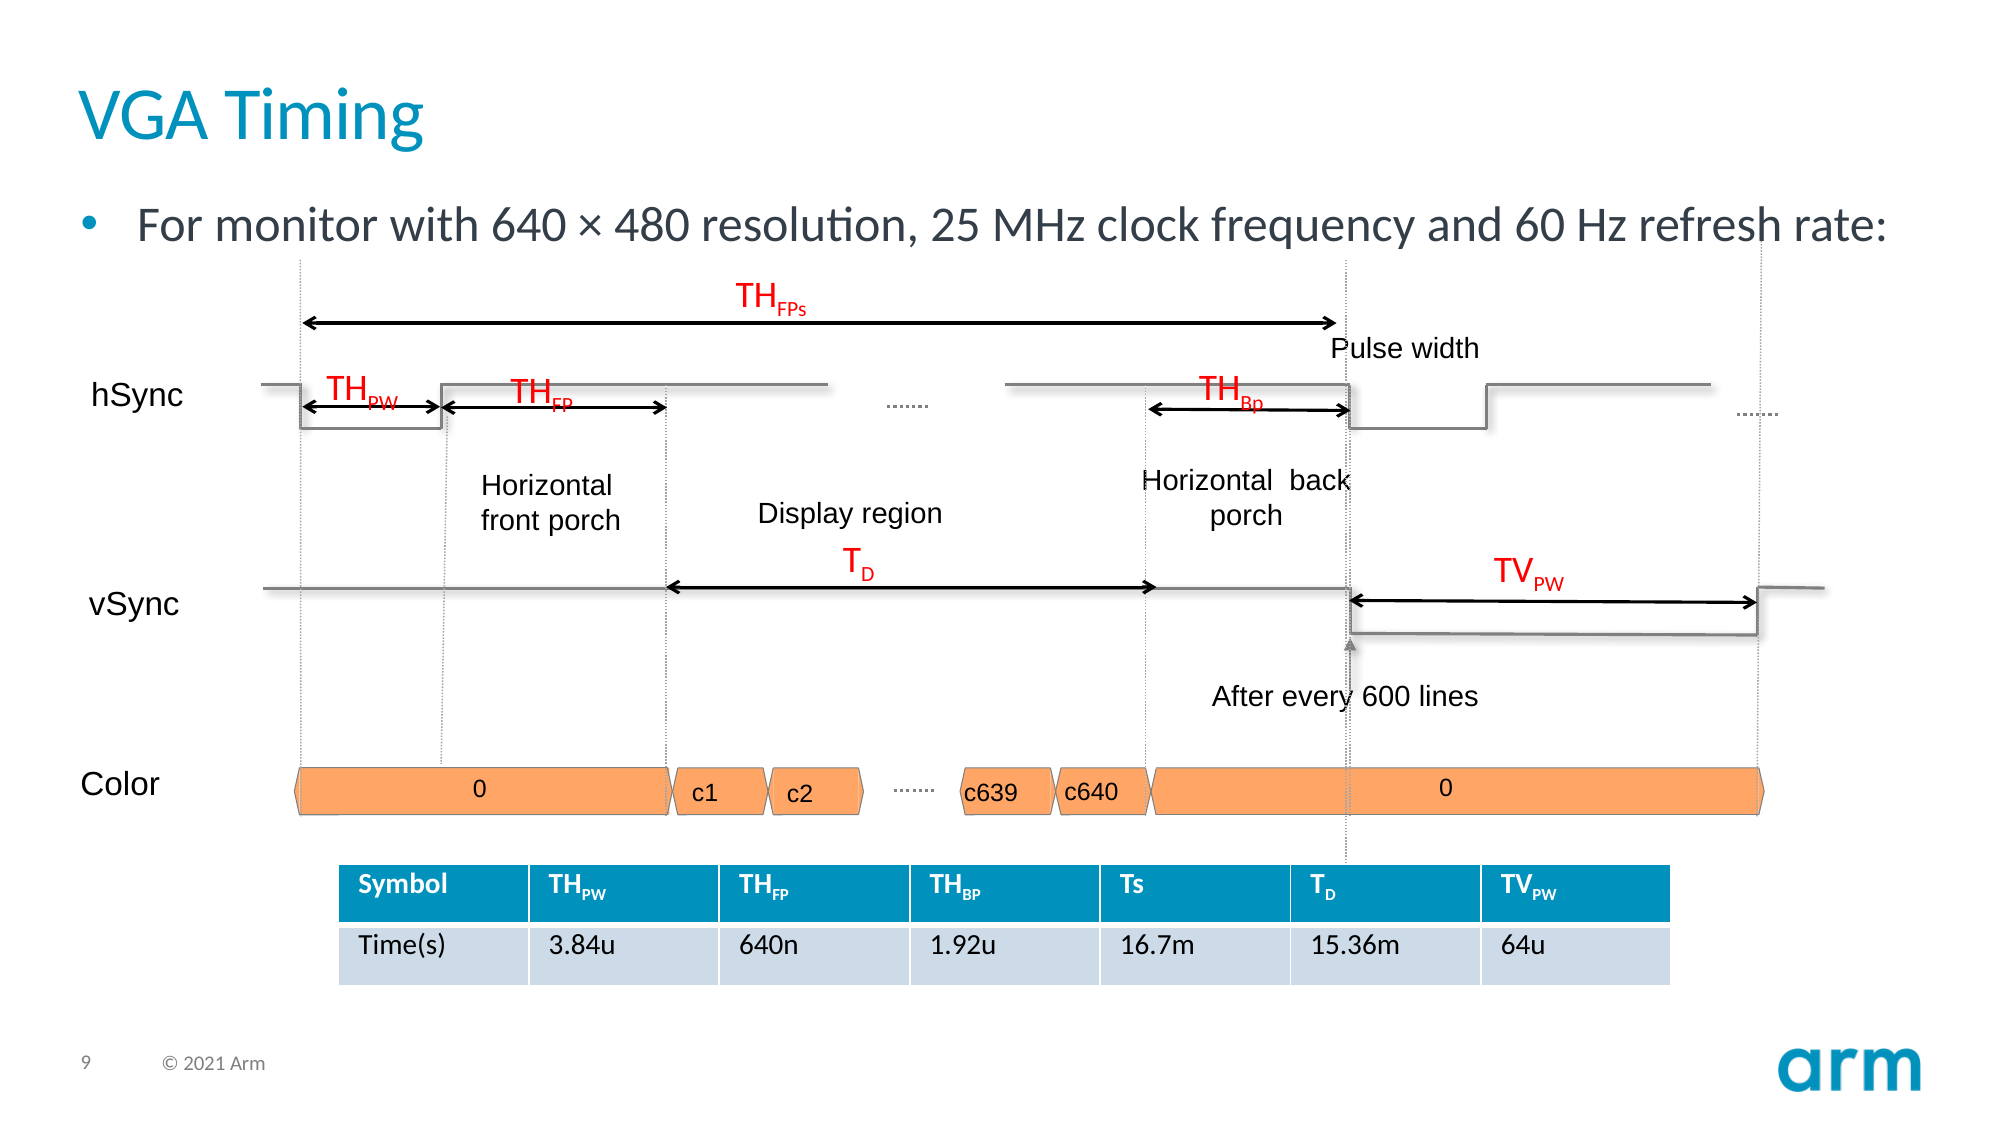

# VGA Timing
For monitor with 640 × 480 resolution, 25 MHz clock frequency and 60 Hz refresh rate:
THFPs
Pulse width
THPW
THBp
THFP
hSync
Horizontal  back porch
Horizontal front porch
Display region
TD
TVPW
vSync
After every 600 lines
Color
0
0

c640

c1
c639
c2

| Symbol | THPW | THFP | THBP | Ts | TD | TVPW |
| --- | --- | --- | --- | --- | --- | --- |
| Time(s) | 3.84u | 640n | 1.92u | 16.7m | 15.36m | 64u |